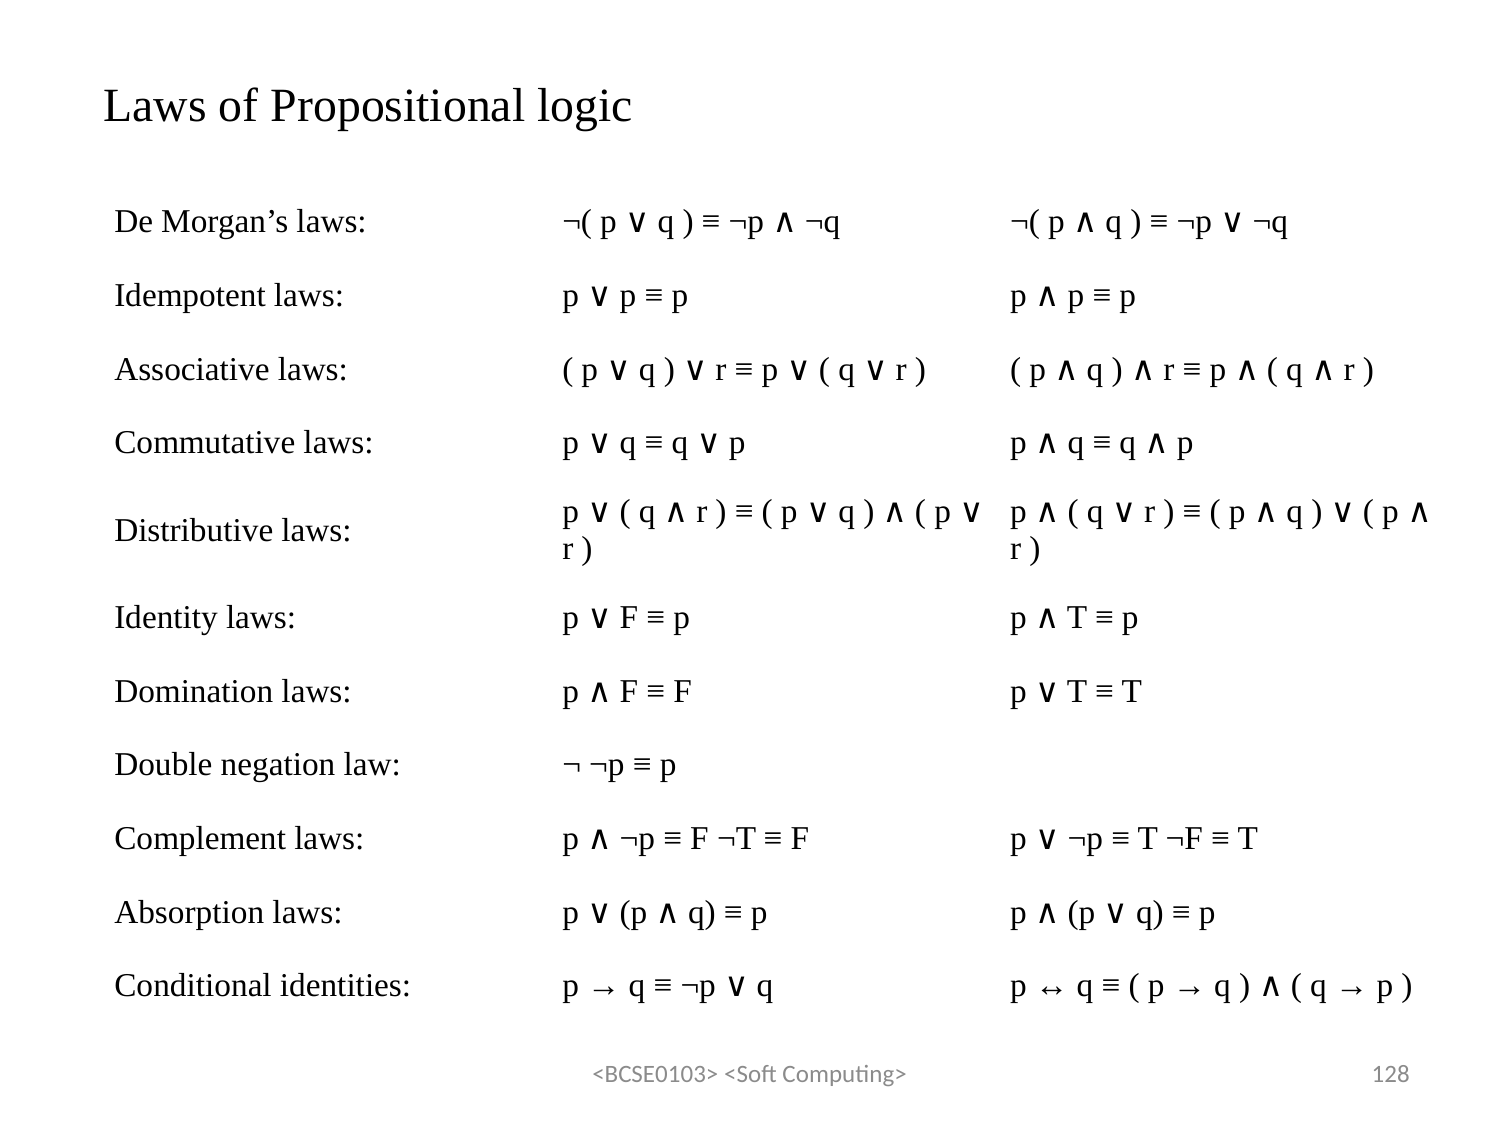

# Laws of Propositional logic
| De Morgan’s laws: | ¬( p ∨ q ) ≡ ¬p ∧ ¬q | ¬( p ∧ q ) ≡ ¬p ∨ ¬q |
| --- | --- | --- |
| Idempotent laws: | p ∨ p ≡ p | p ∧ p ≡ p |
| Associative laws: | ( p ∨ q ) ∨ r ≡ p ∨ ( q ∨ r ) | ( p ∧ q ) ∧ r ≡ p ∧ ( q ∧ r ) |
| Commutative laws: | p ∨ q ≡ q ∨ p | p ∧ q ≡ q ∧ p |
| Distributive laws: | p ∨ ( q ∧ r ) ≡ ( p ∨ q ) ∧ ( p ∨ r ) | p ∧ ( q ∨ r ) ≡ ( p ∧ q ) ∨ ( p ∧ r ) |
| Identity laws: | p ∨ F ≡ p | p ∧ T ≡ p |
| Domination laws: | p ∧ F ≡ F | p ∨ T ≡ T |
| Double negation law: | ¬ ¬p ≡ p |  |
| Complement laws: | p ∧ ¬p ≡ F ¬T ≡ F | p ∨ ¬p ≡ T ¬F ≡ T |
| Absorption laws: | p ∨ (p ∧ q) ≡ p | p ∧ (p ∨ q) ≡ p |
| Conditional identities: | p → q ≡ ¬p ∨ q | p ↔ q ≡ ( p → q ) ∧ ( q → p ) |
<BCSE0103> <Soft Computing>
128